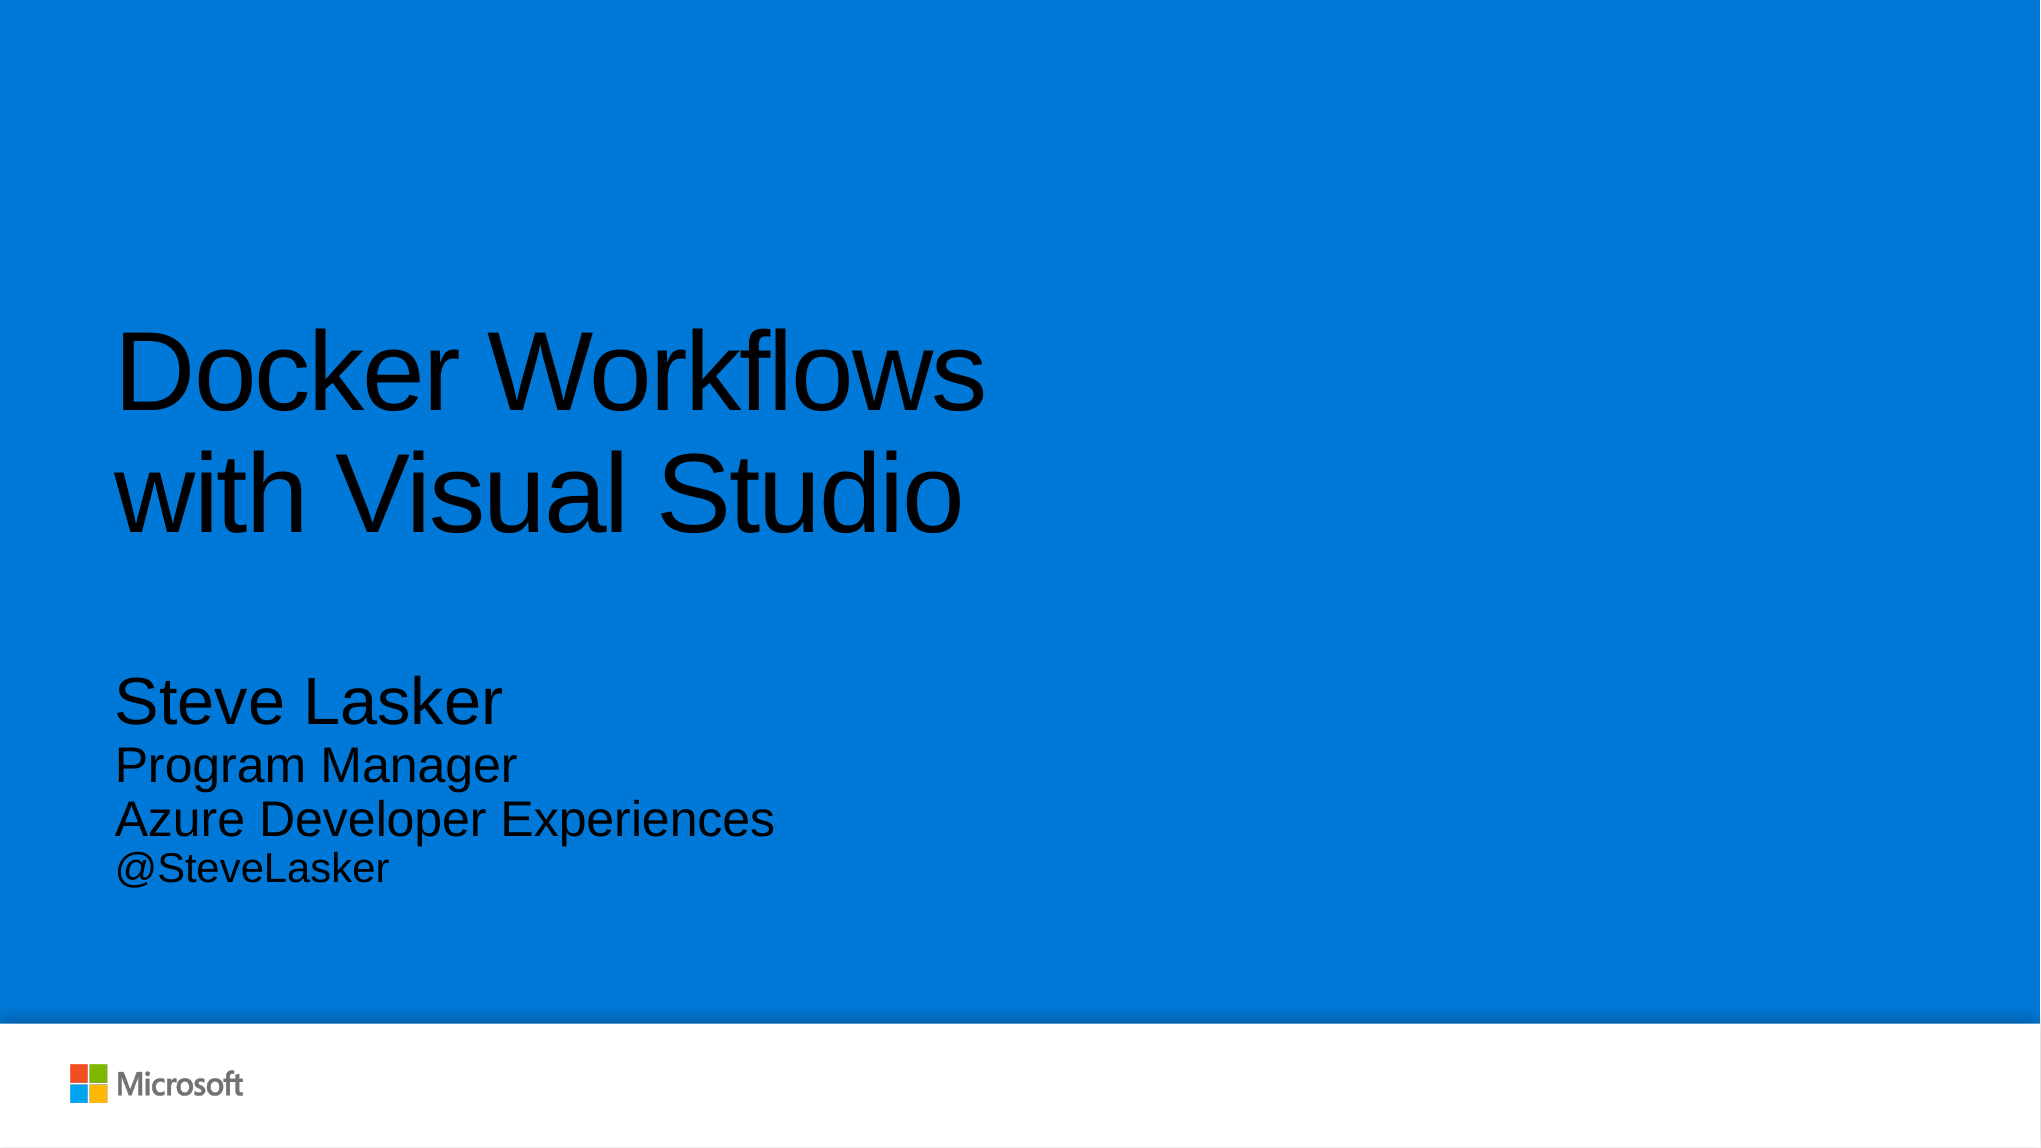

# Docker Workflows with Visual Studio
Steve Lasker
Program Manager
Azure Developer Experiences
@SteveLasker